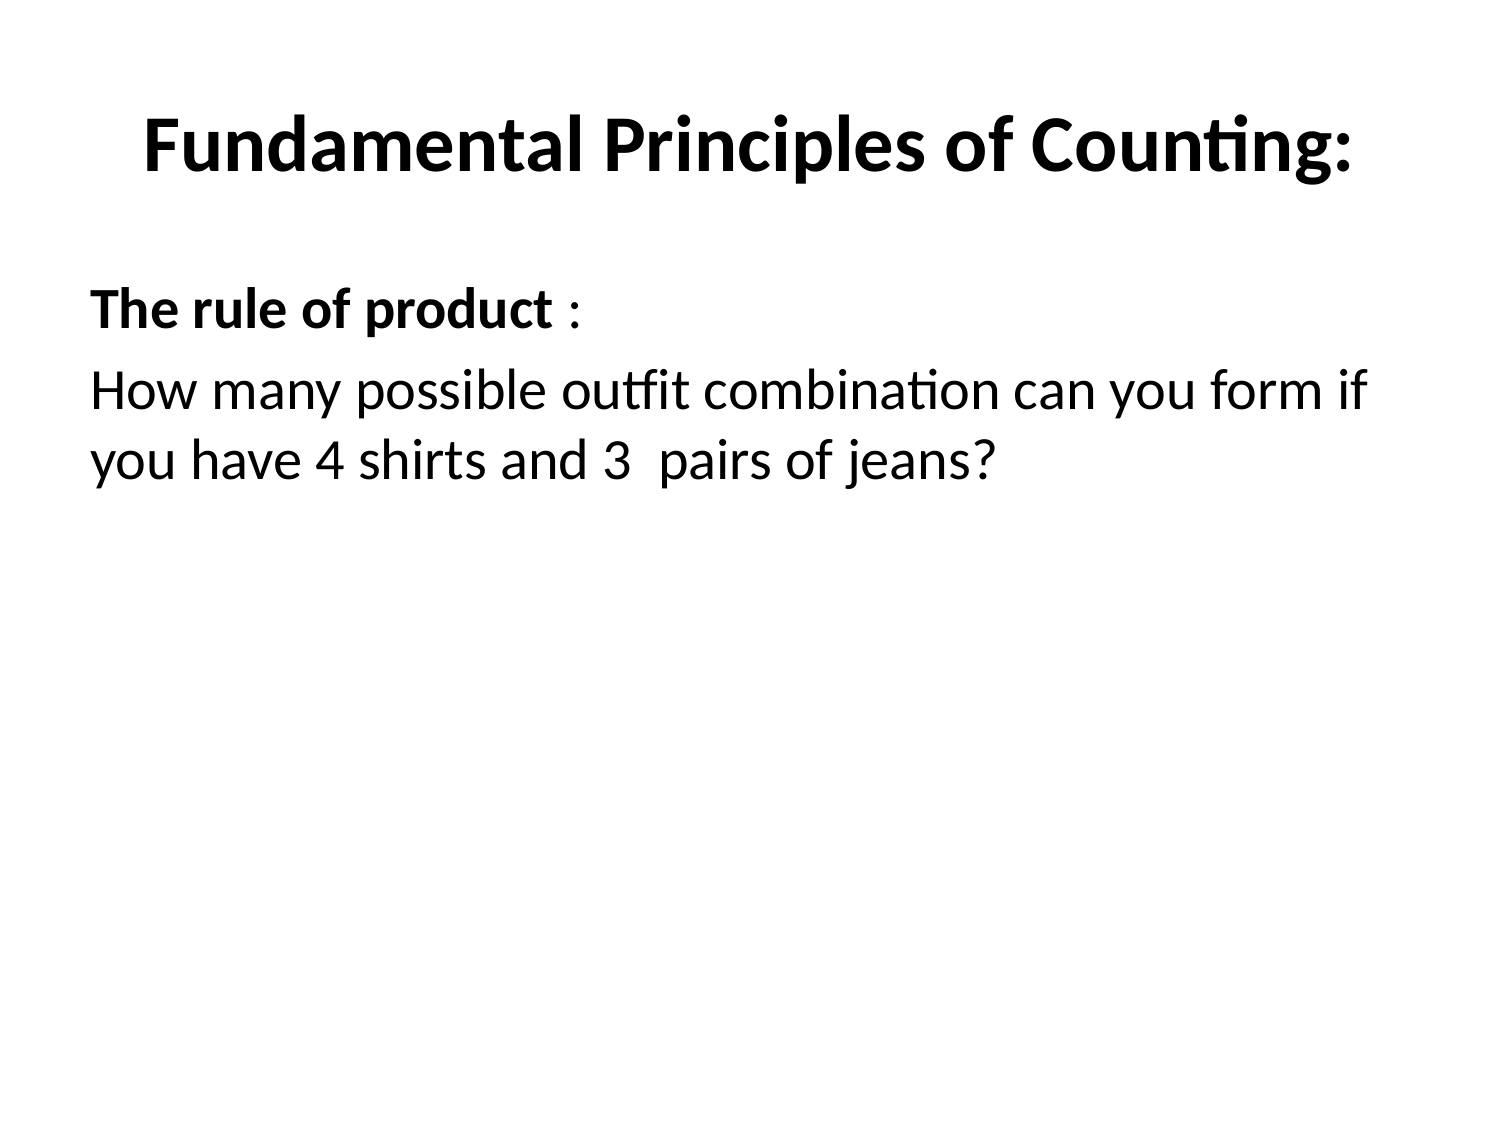

# Fundamental Principles of Counting:
The rule of product :
How many possible outfit combination can you form if you have 4 shirts and 3  pairs of jeans?